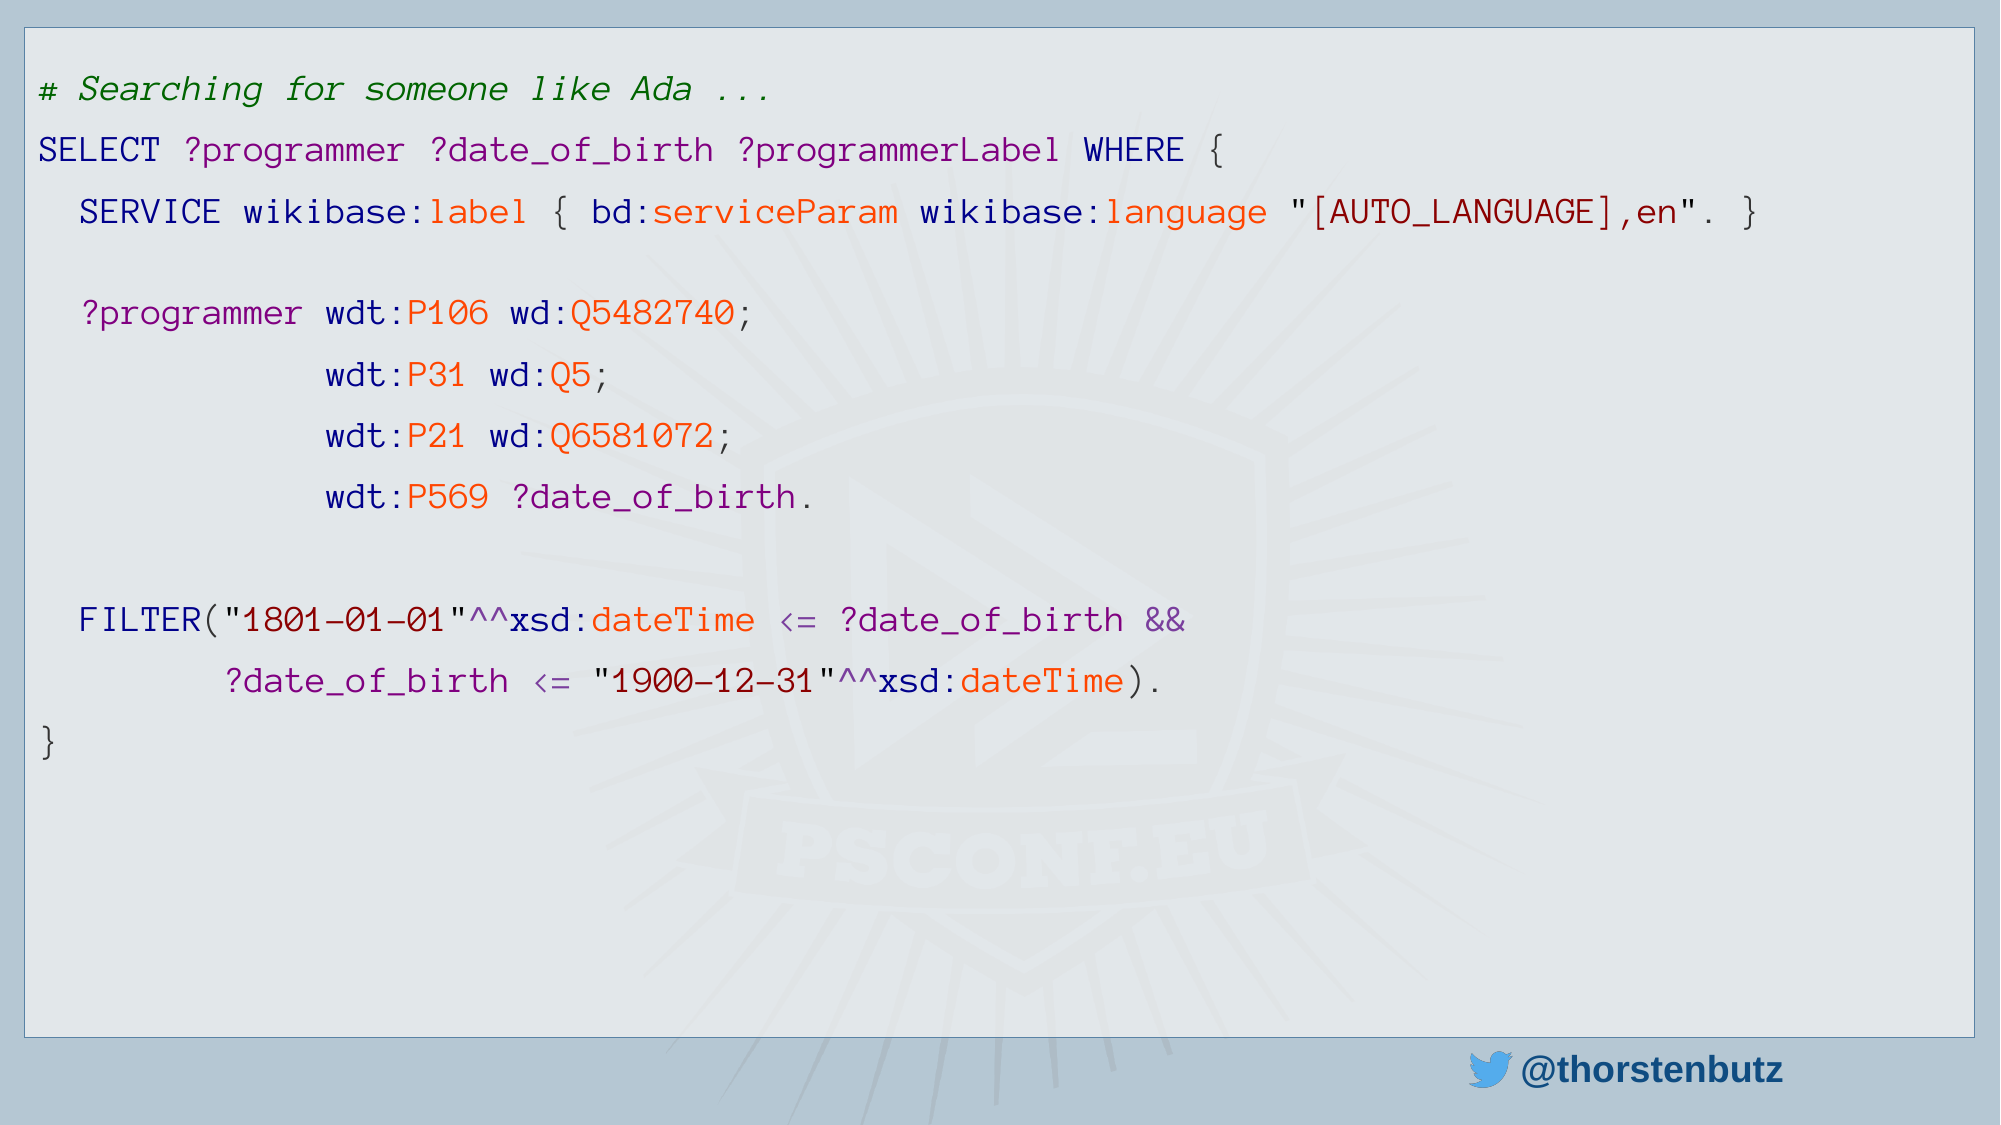

# Searching for someone like Ada ...
SELECT ?programmer ?date_of_birth ?programmerLabel WHERE {
  SERVICE wikibase:label { bd:serviceParam wikibase:language "[AUTO_LANGUAGE],en". }
  ?programmer wdt:P106 wd:Q5482740;
              wdt:P31 wd:Q5;
              wdt:P21 wd:Q6581072;
              wdt:P569 ?date_of_birth.

  FILTER("1801-01-01"^^xsd:dateTime <= ?date_of_birth &&
         ?date_of_birth <= "1900-12-31"^^xsd:dateTime).
}

@thorstenbutz